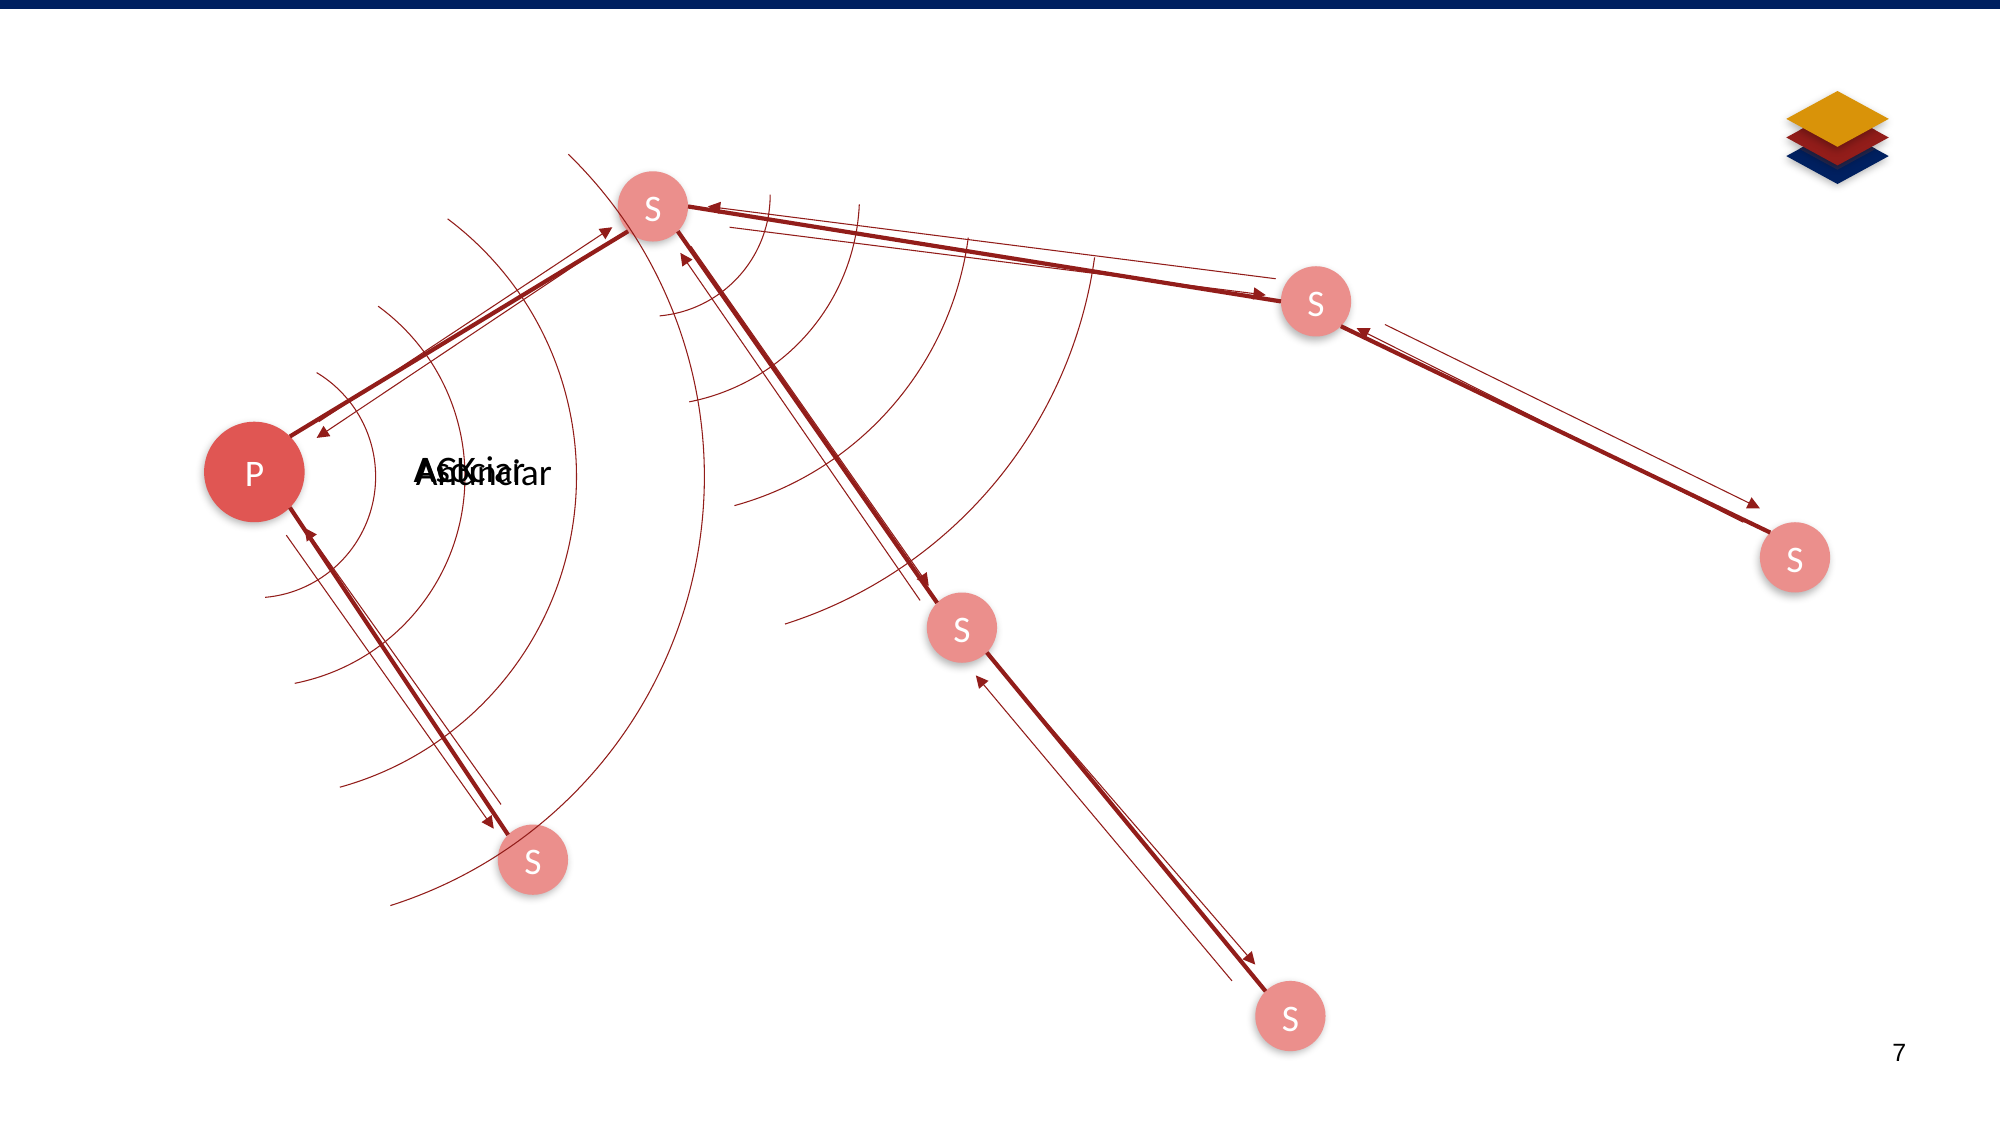

S

S

P
Asociar
ACK
Anunciar
S
S
S
S
7